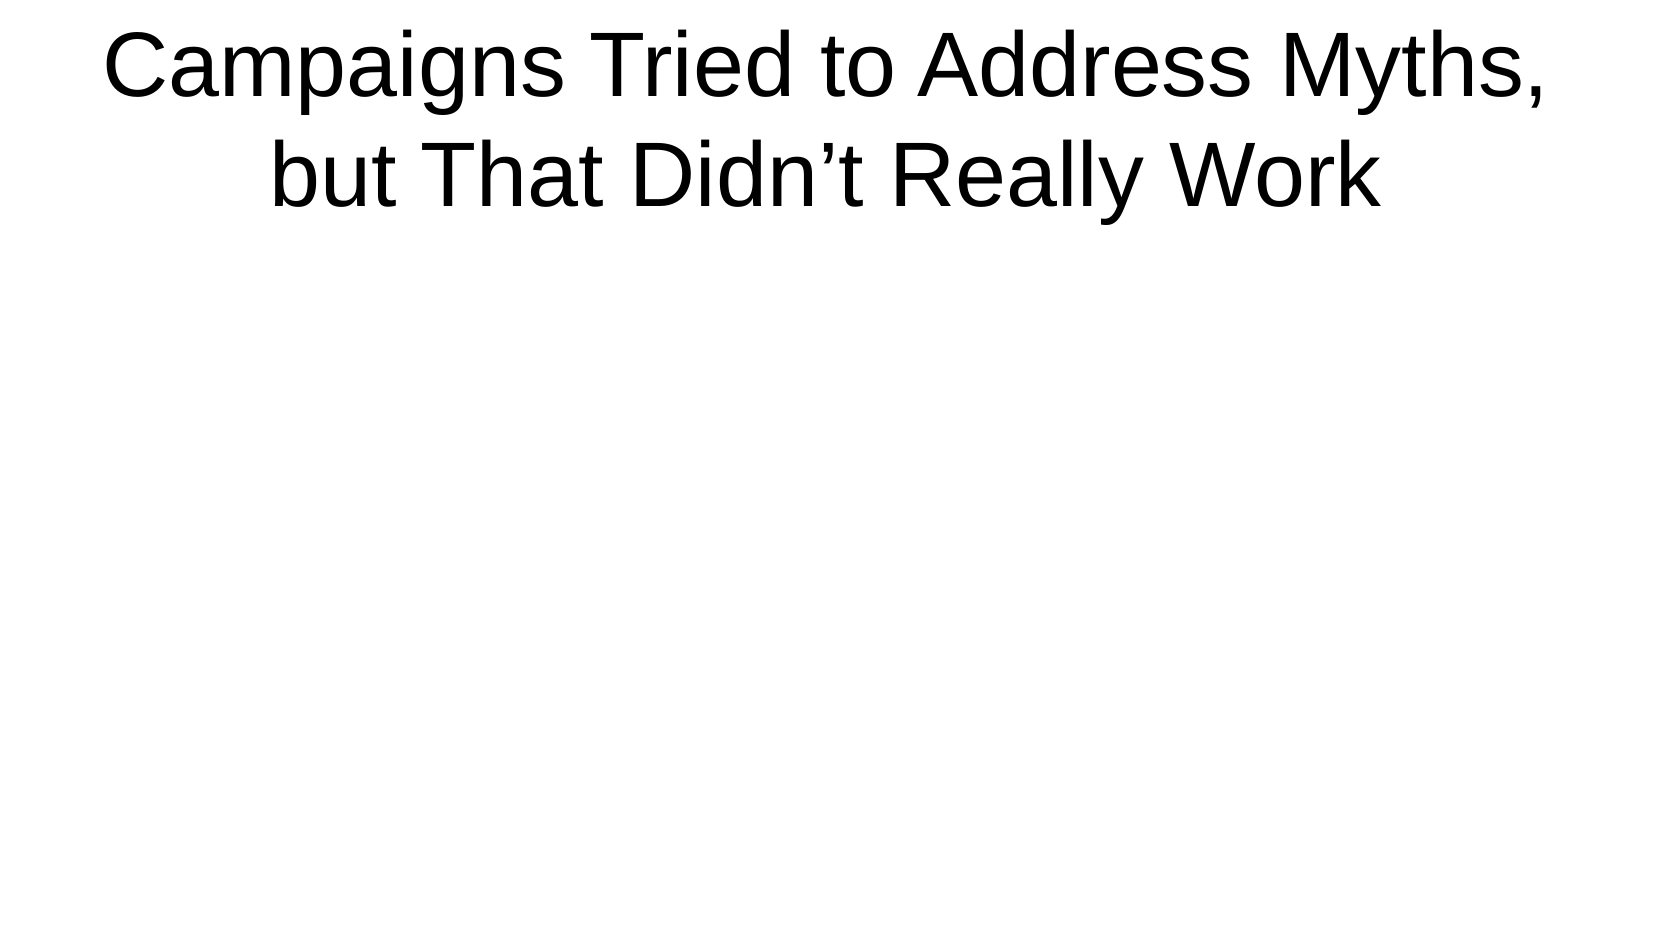

Campaigns Tried to Address Myths, but That Didn’t Really Work